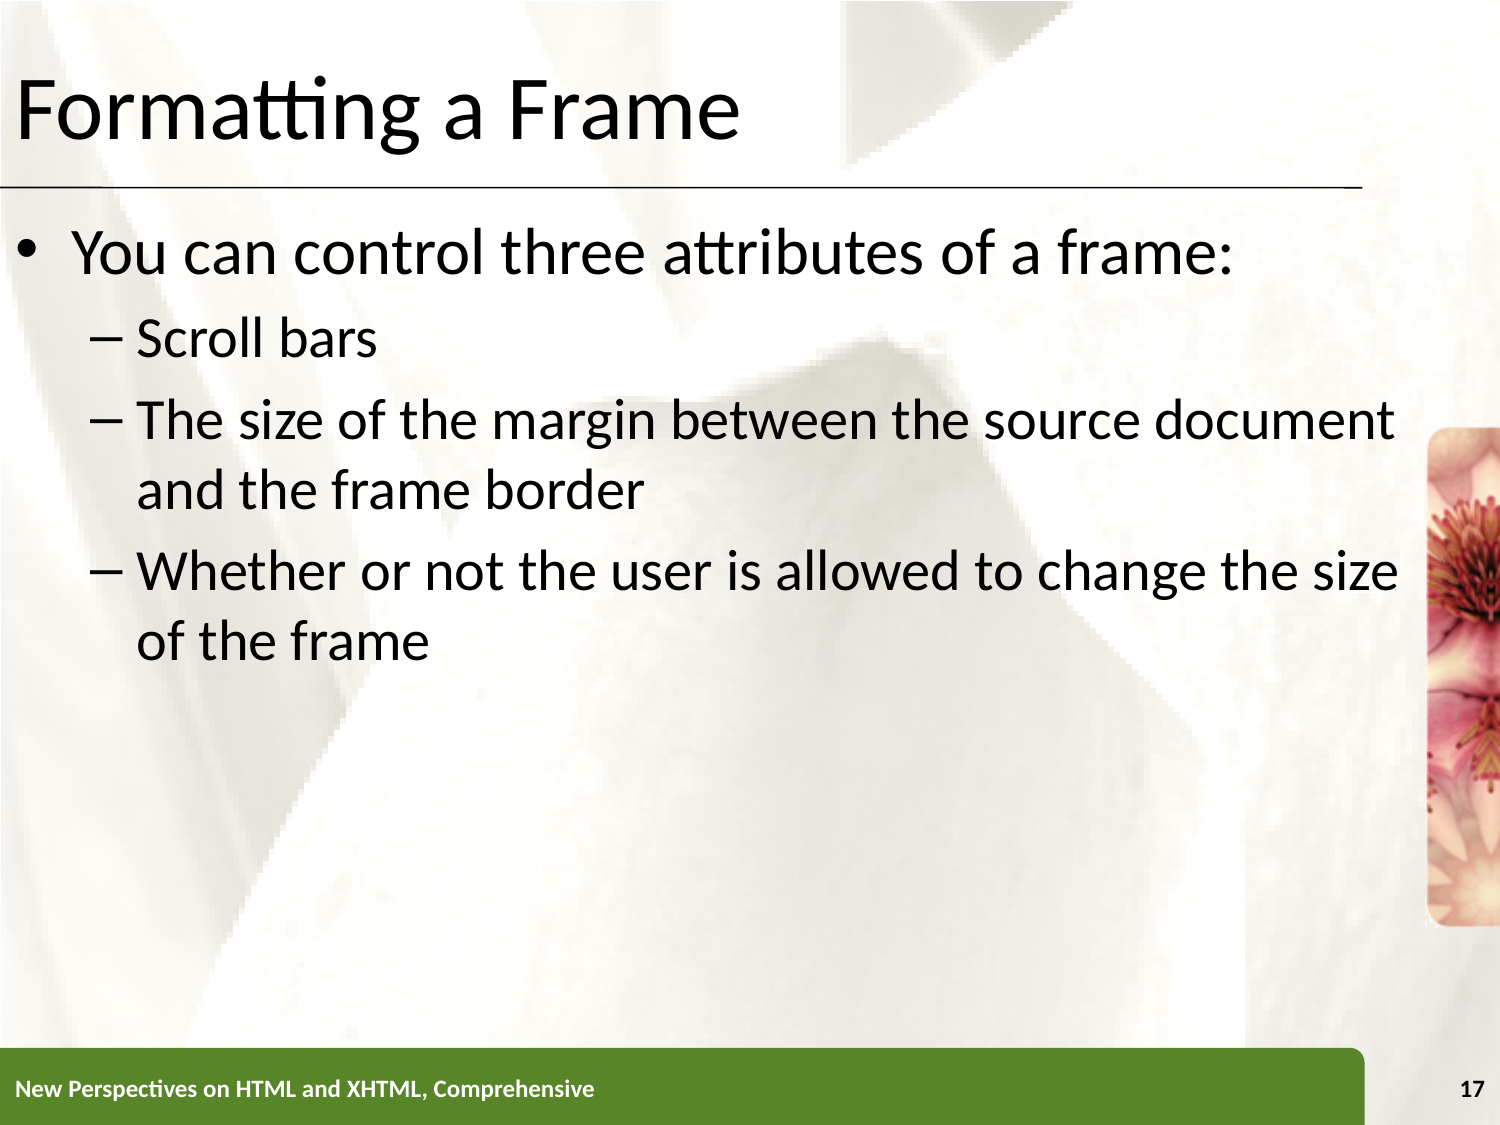

# Formatting a Frame
You can control three attributes of a frame:
Scroll bars
The size of the margin between the source document and the frame border
Whether or not the user is allowed to change the size of the frame
New Perspectives on HTML and XHTML, Comprehensive
17